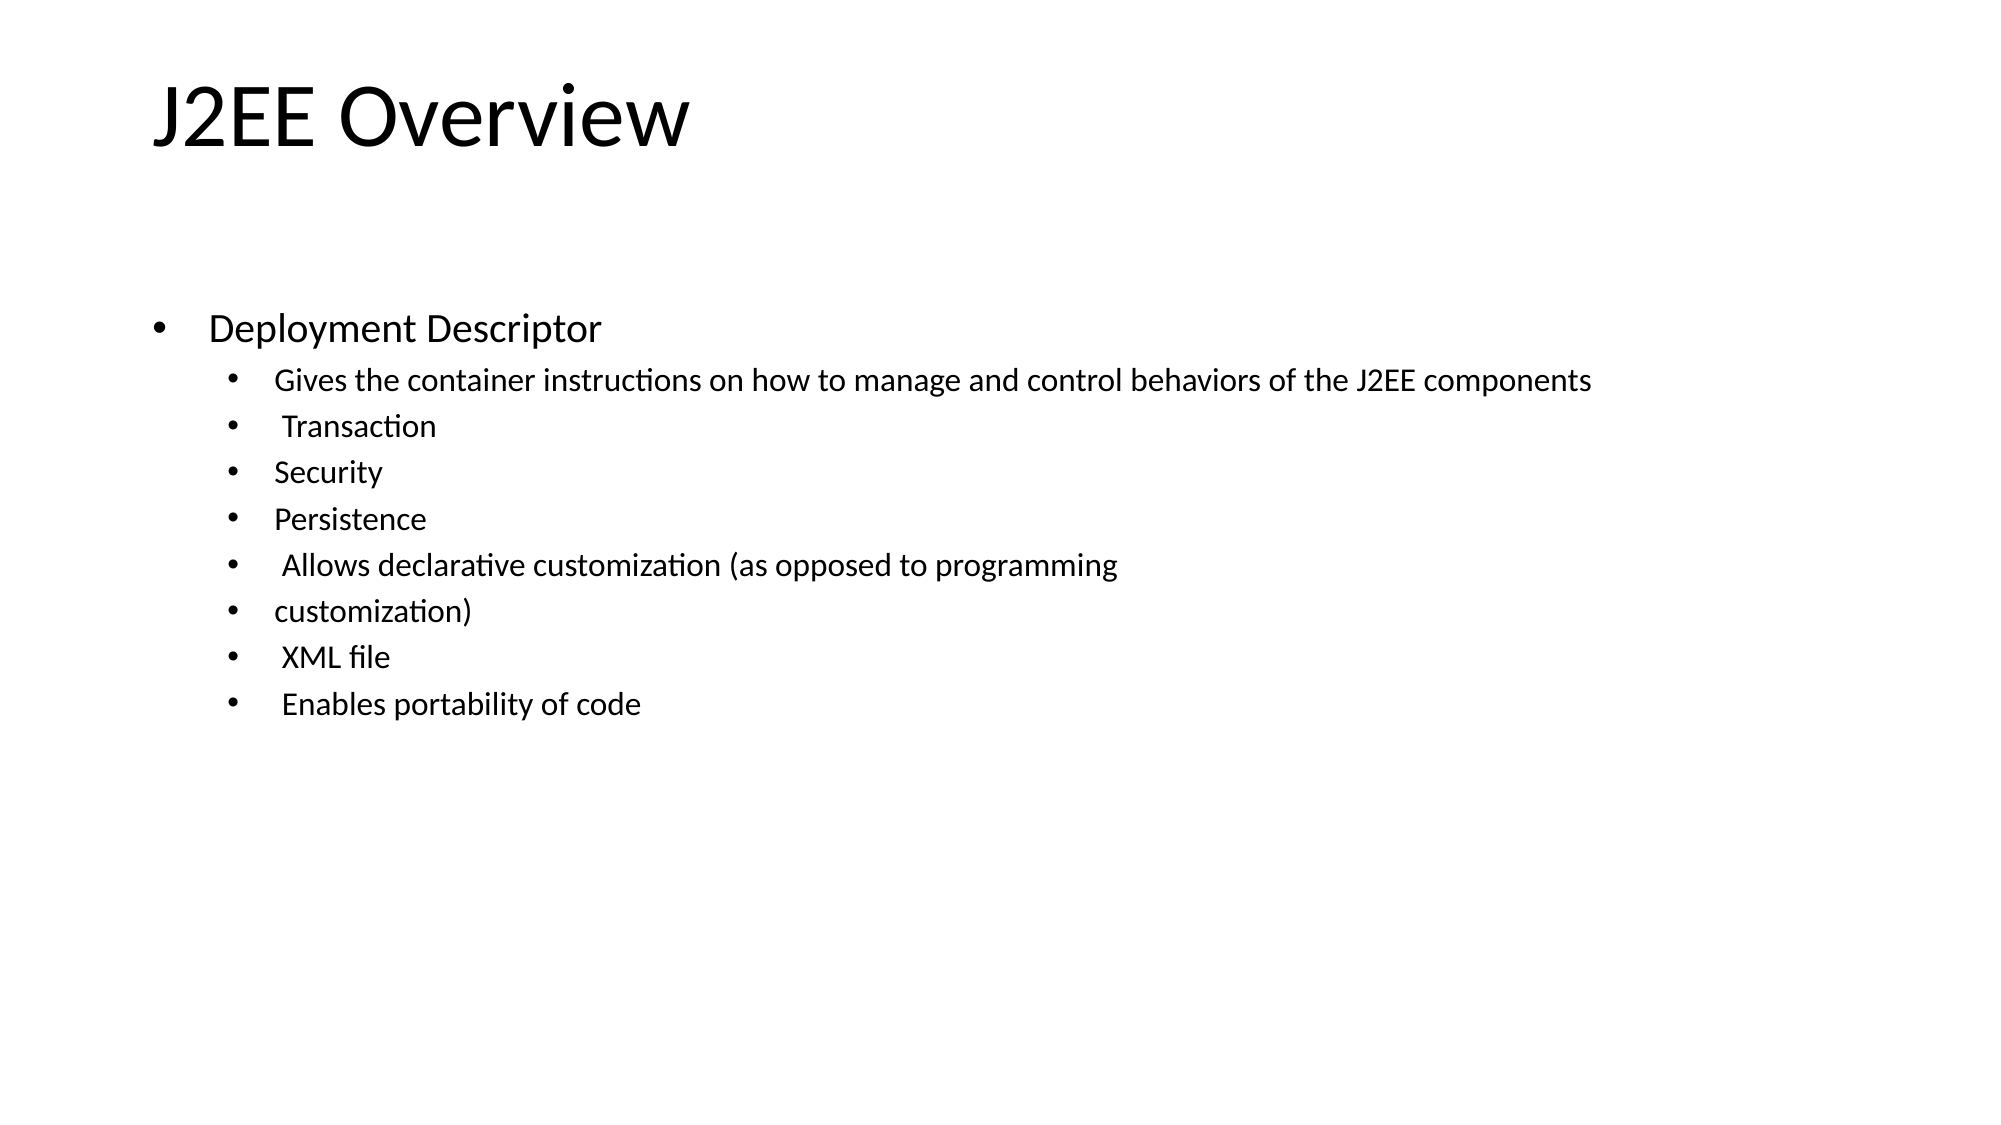

# J2EE Overview
Deployment Descriptor
Gives the container instructions on how to manage and control behaviors of the J2EE components
 Transaction
Security
Persistence
 Allows declarative customization (as opposed to programming
customization)
 XML file
 Enables portability of code